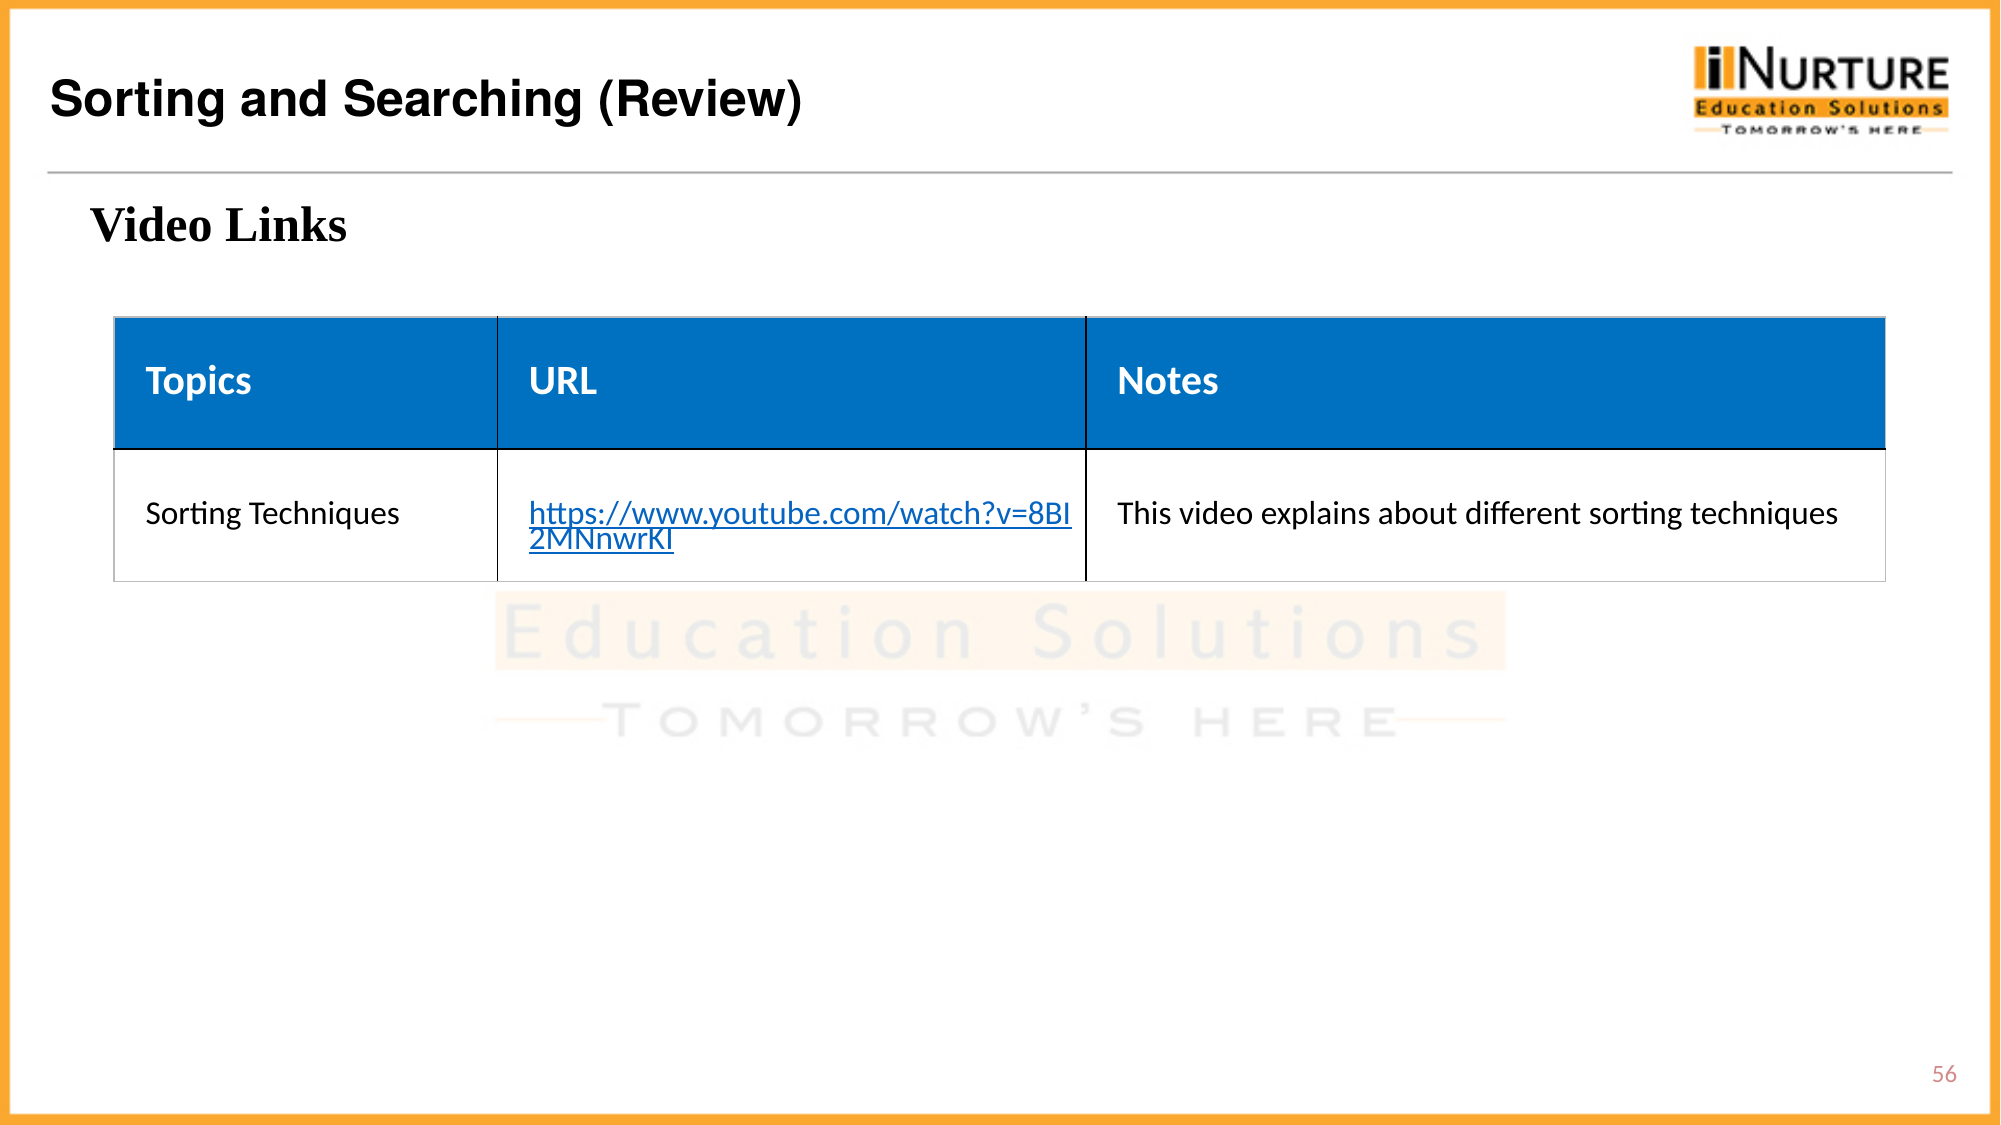

Sorting and Searching (Review)
Video Links
| Topics | URL | Notes |
| --- | --- | --- |
| Sorting Techniques | https://www.youtube.com/watch?v=8BI2MNnwrKI | This video explains about different sorting techniques |
56